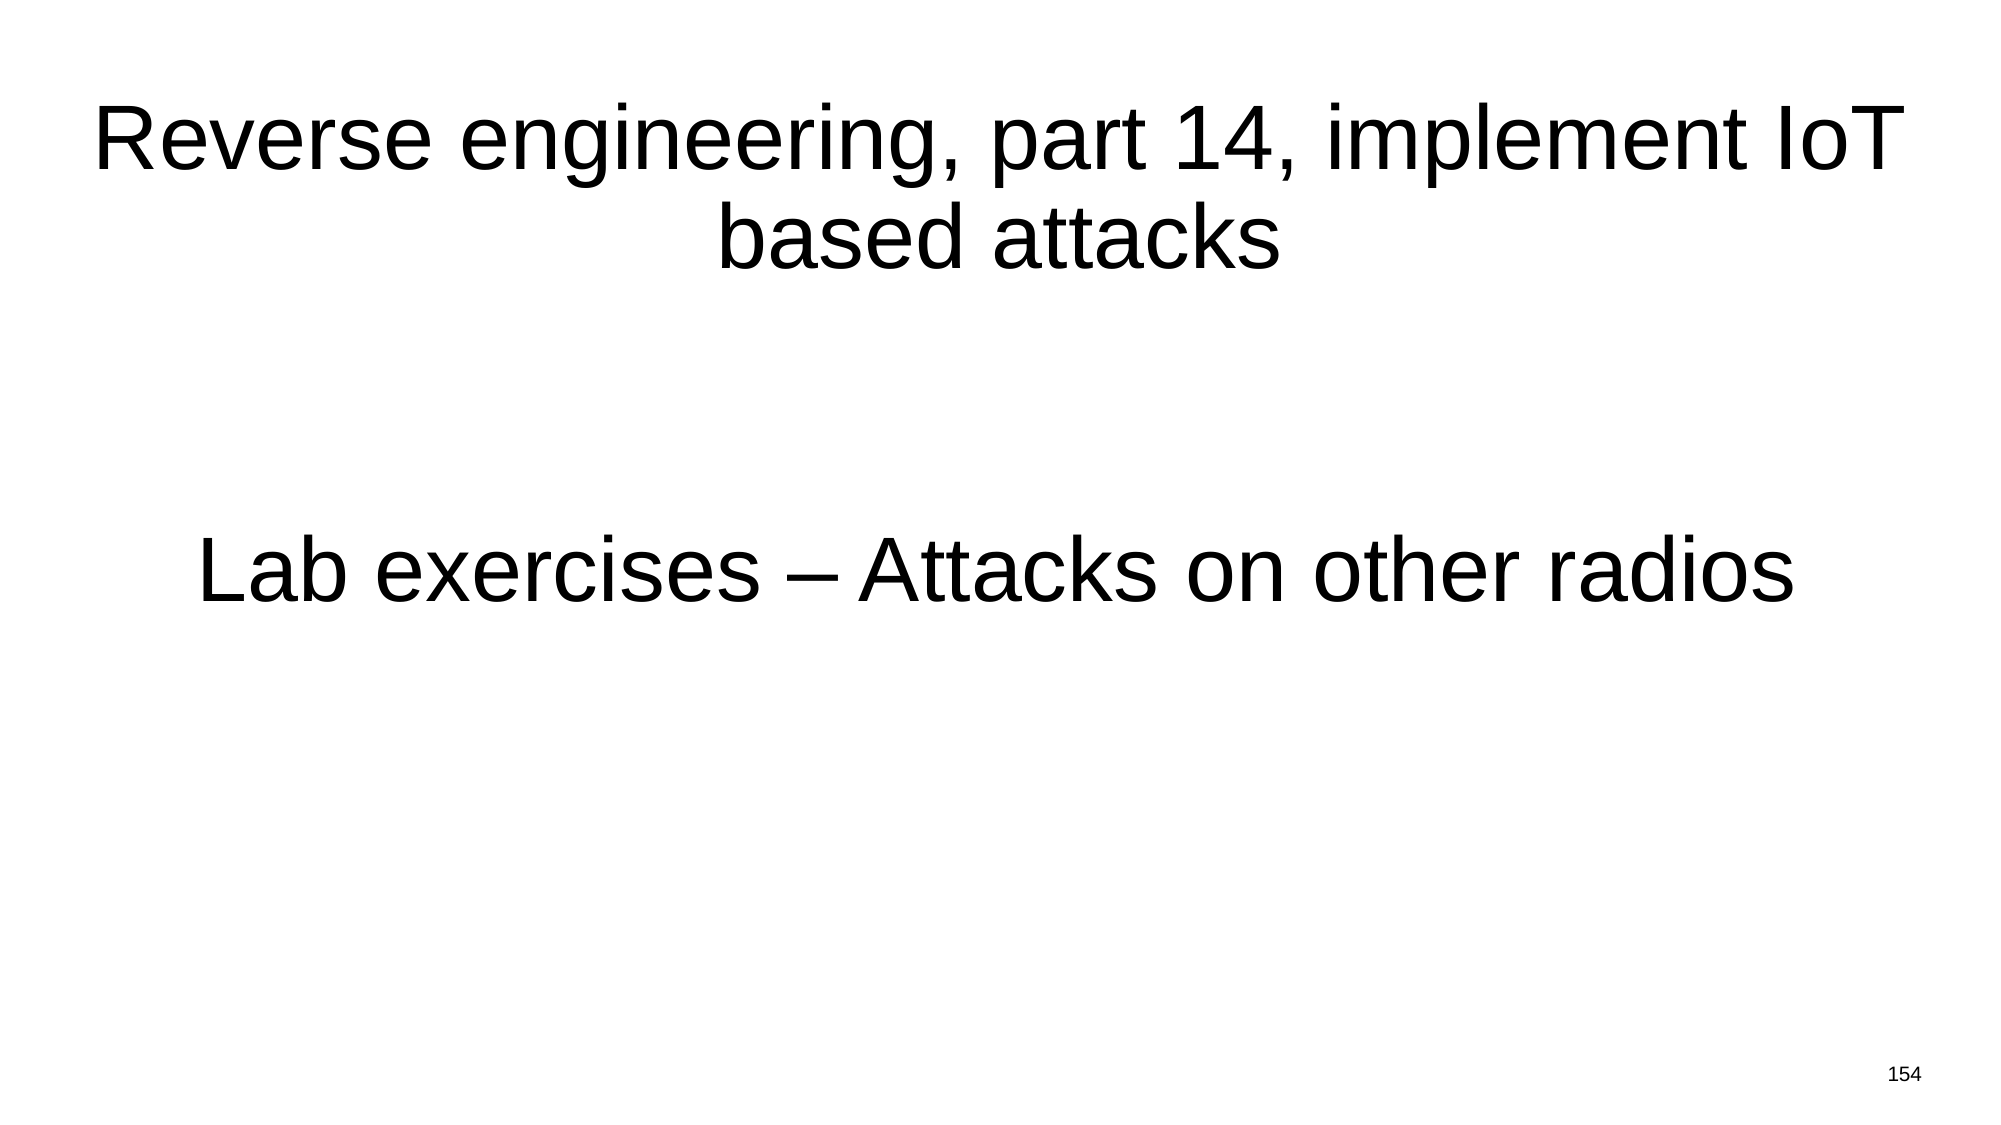

# Reverse engineering, part 14, implement IoT based attacks
Lab exercises – Attacks on other radios

154